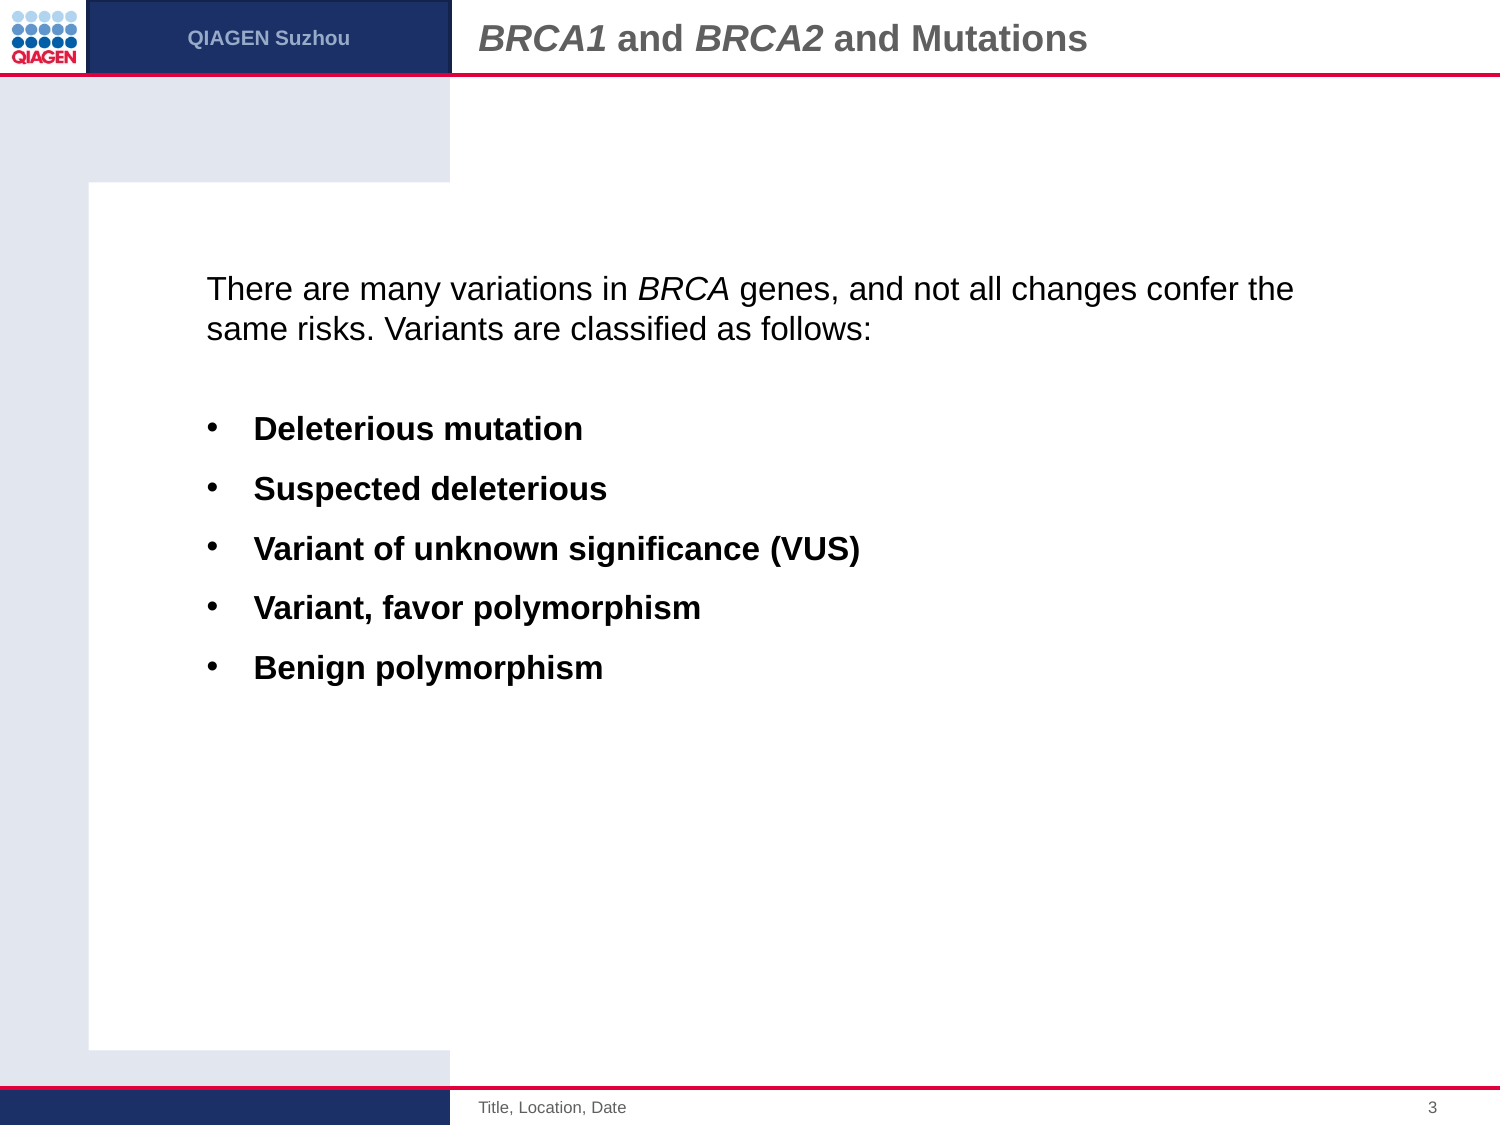

# BRCA1 and BRCA2 and Mutations

There are many variations in BRCA genes, and not all changes confer the same risks. Variants are classified as follows:

Deleterious mutation
Suspected deleterious
Variant of unknown significance (VUS)
Variant, favor polymorphism
Benign polymorphism
Title, Location, Date
3